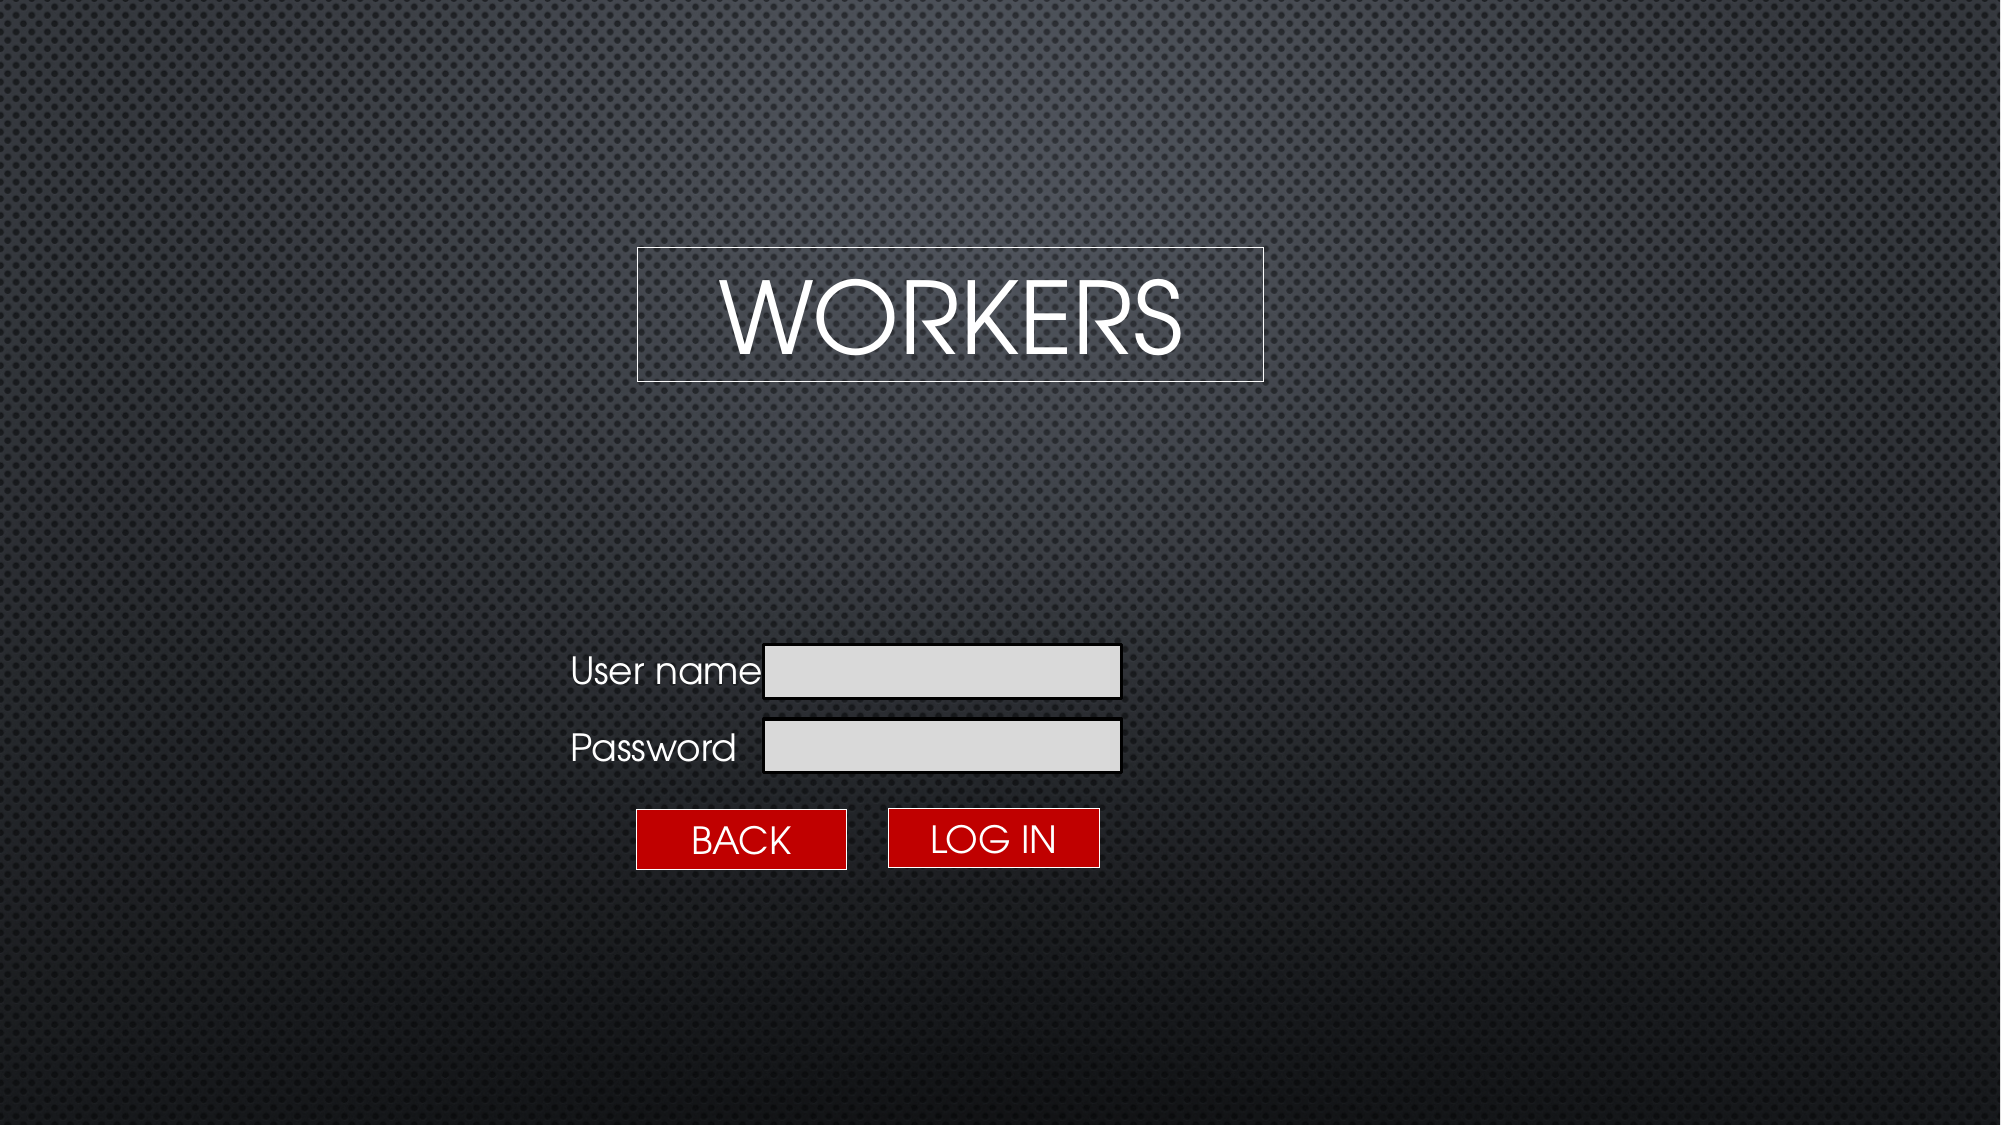

WORKERS
User name

Password

LOG IN
BACK